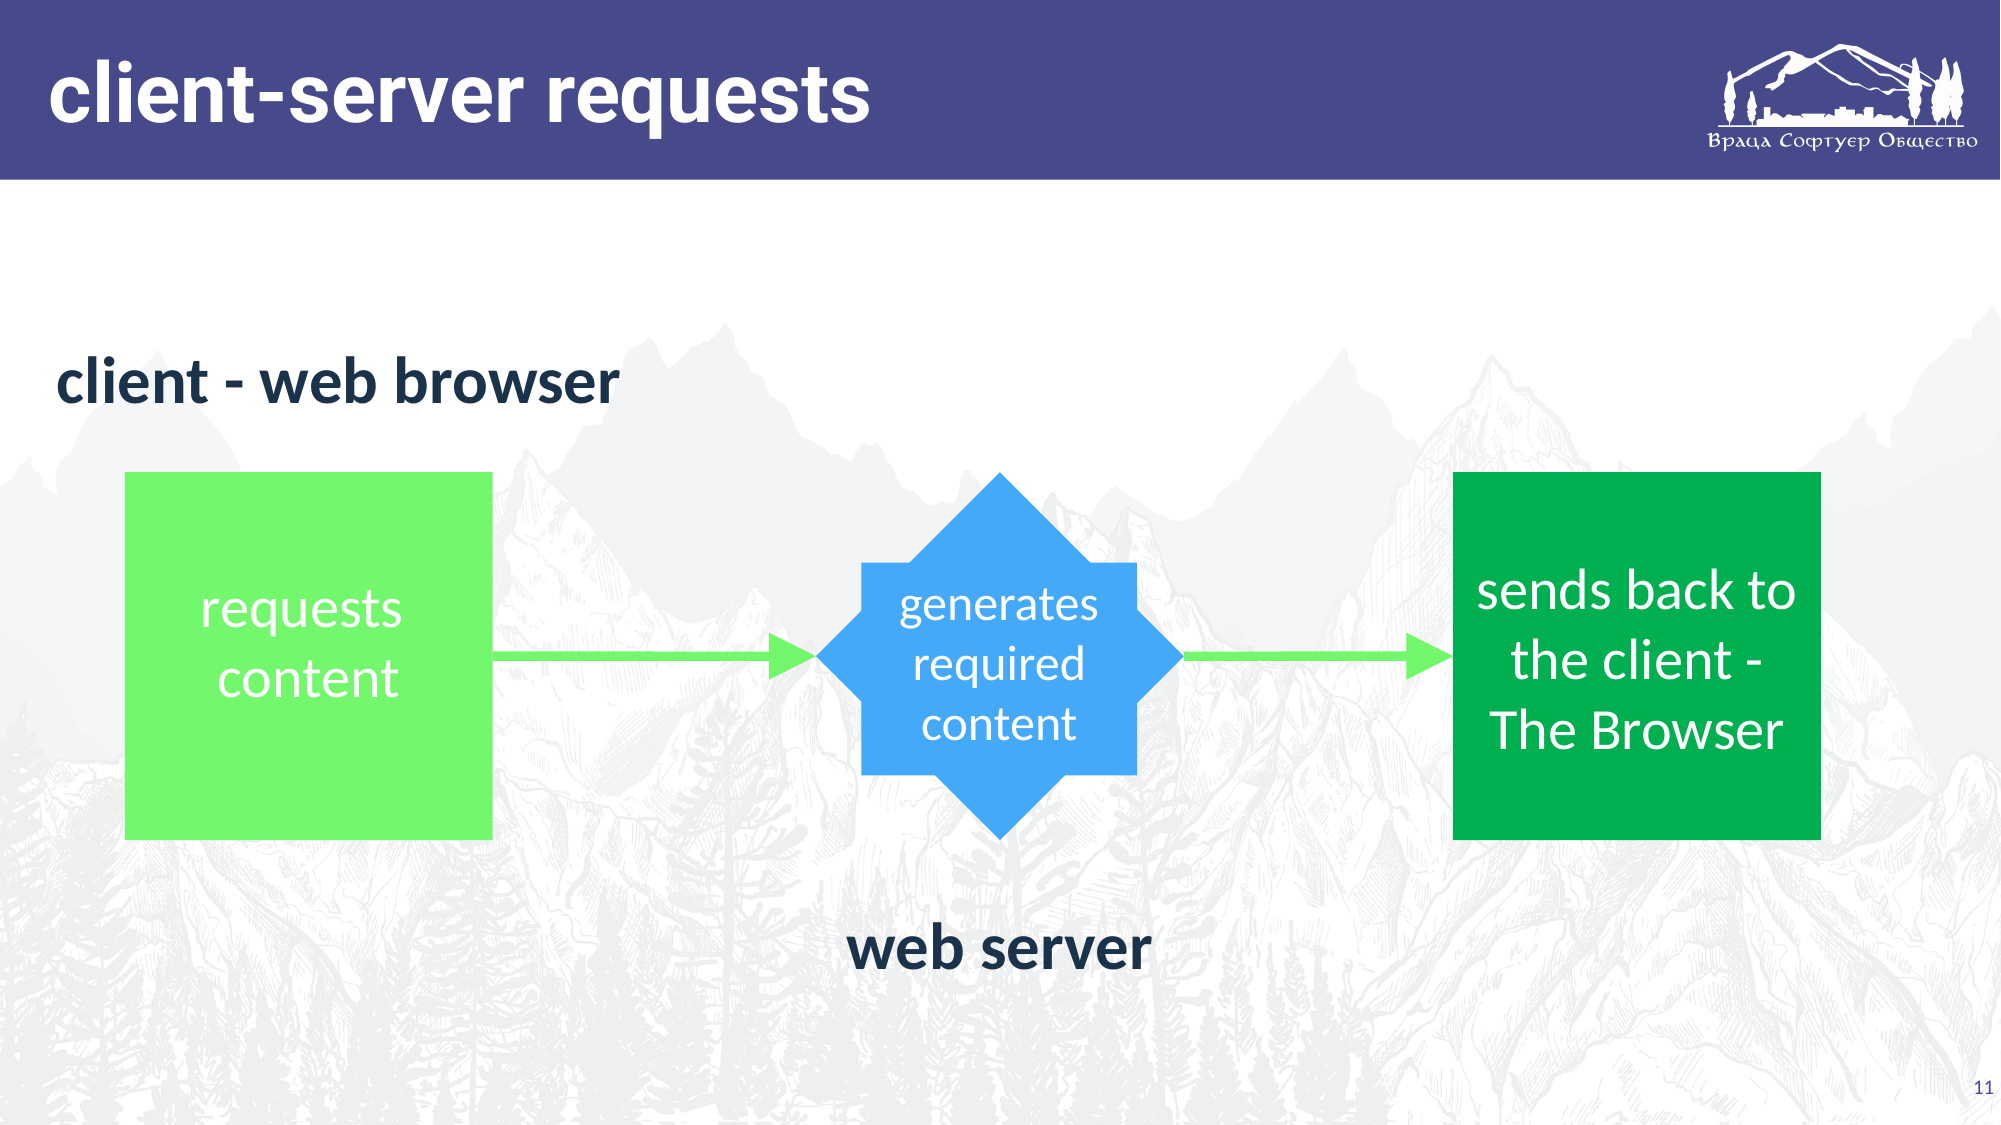

# client-server requests
client - web browser
requests
content

generates required
content
sends back to the client - The Browser
web server
11